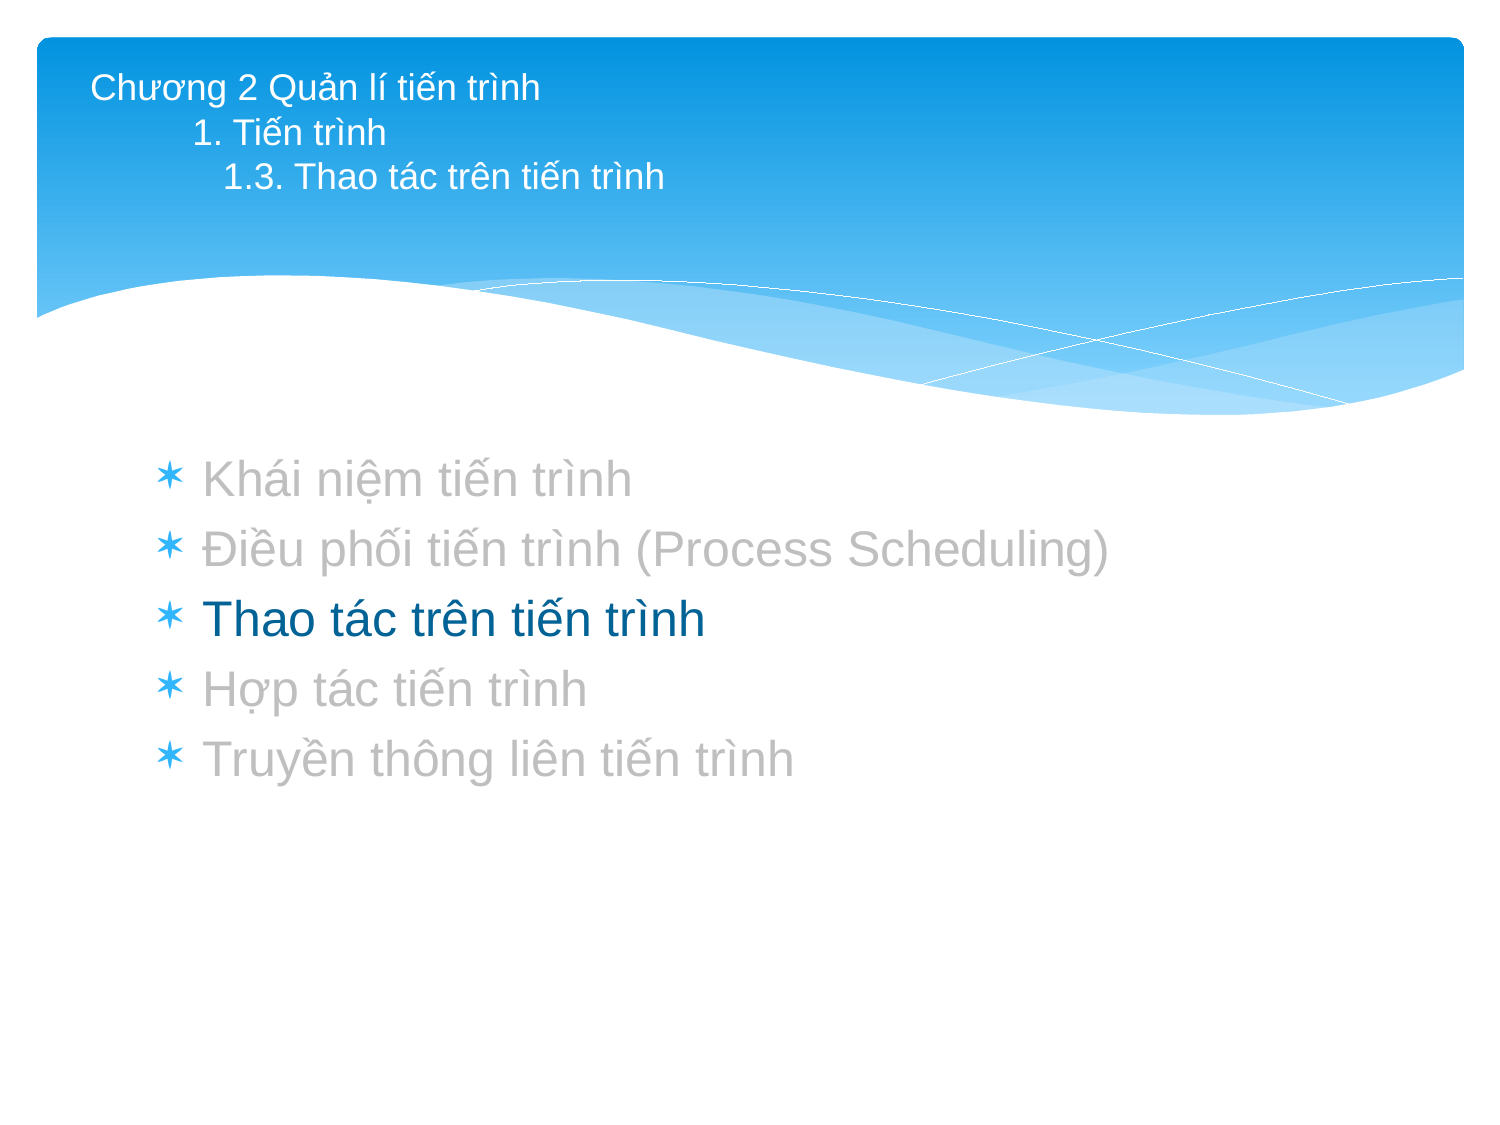

# Chương 2 Quản lí tiến trình 1. Tiến trình 1.3. Thao tác trên tiến trình
Khái niệm tiến trình
Điều phối tiến trình (Process Scheduling)
Thao tác trên tiến trình
Hợp tác tiến trình
Truyền thông liên tiến trình